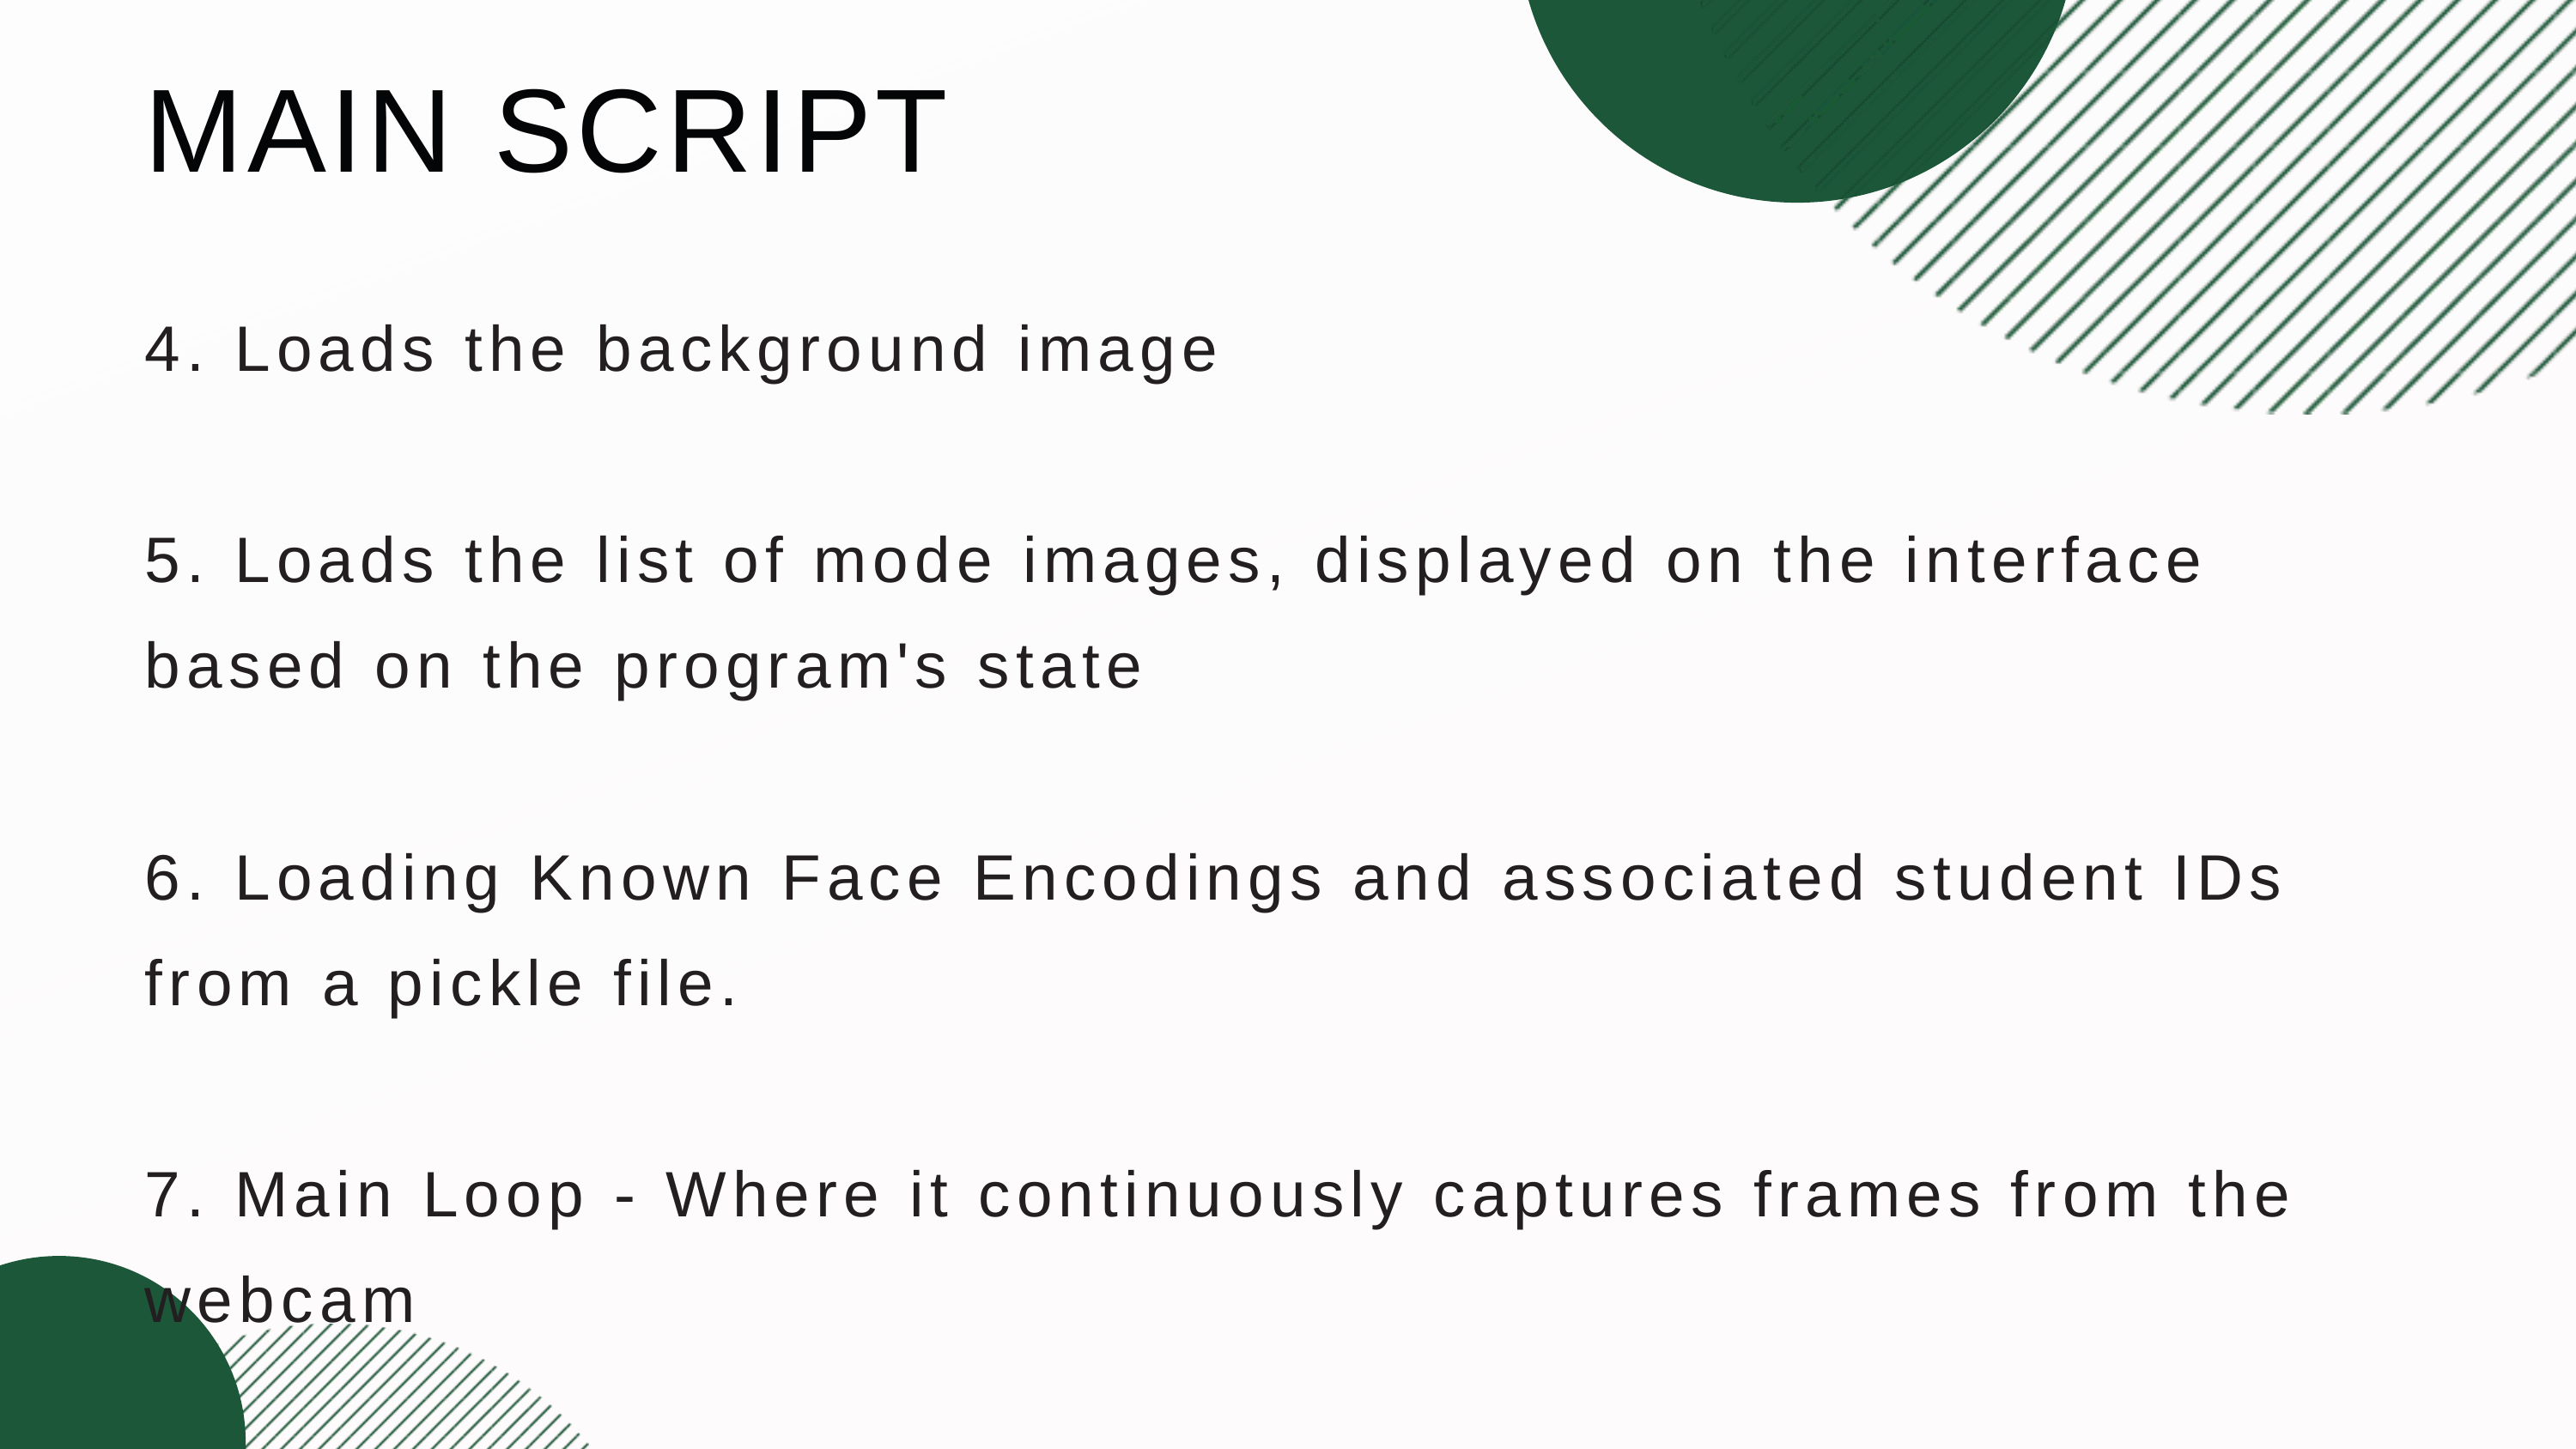

MAIN SCRIPT
4. Loads the background image

5. Loads the list of mode images, displayed on the interface based on the program's state

6. Loading Known Face Encodings and associated student IDs from a pickle file.

7. Main Loop - Where it continuously captures frames from the webcam